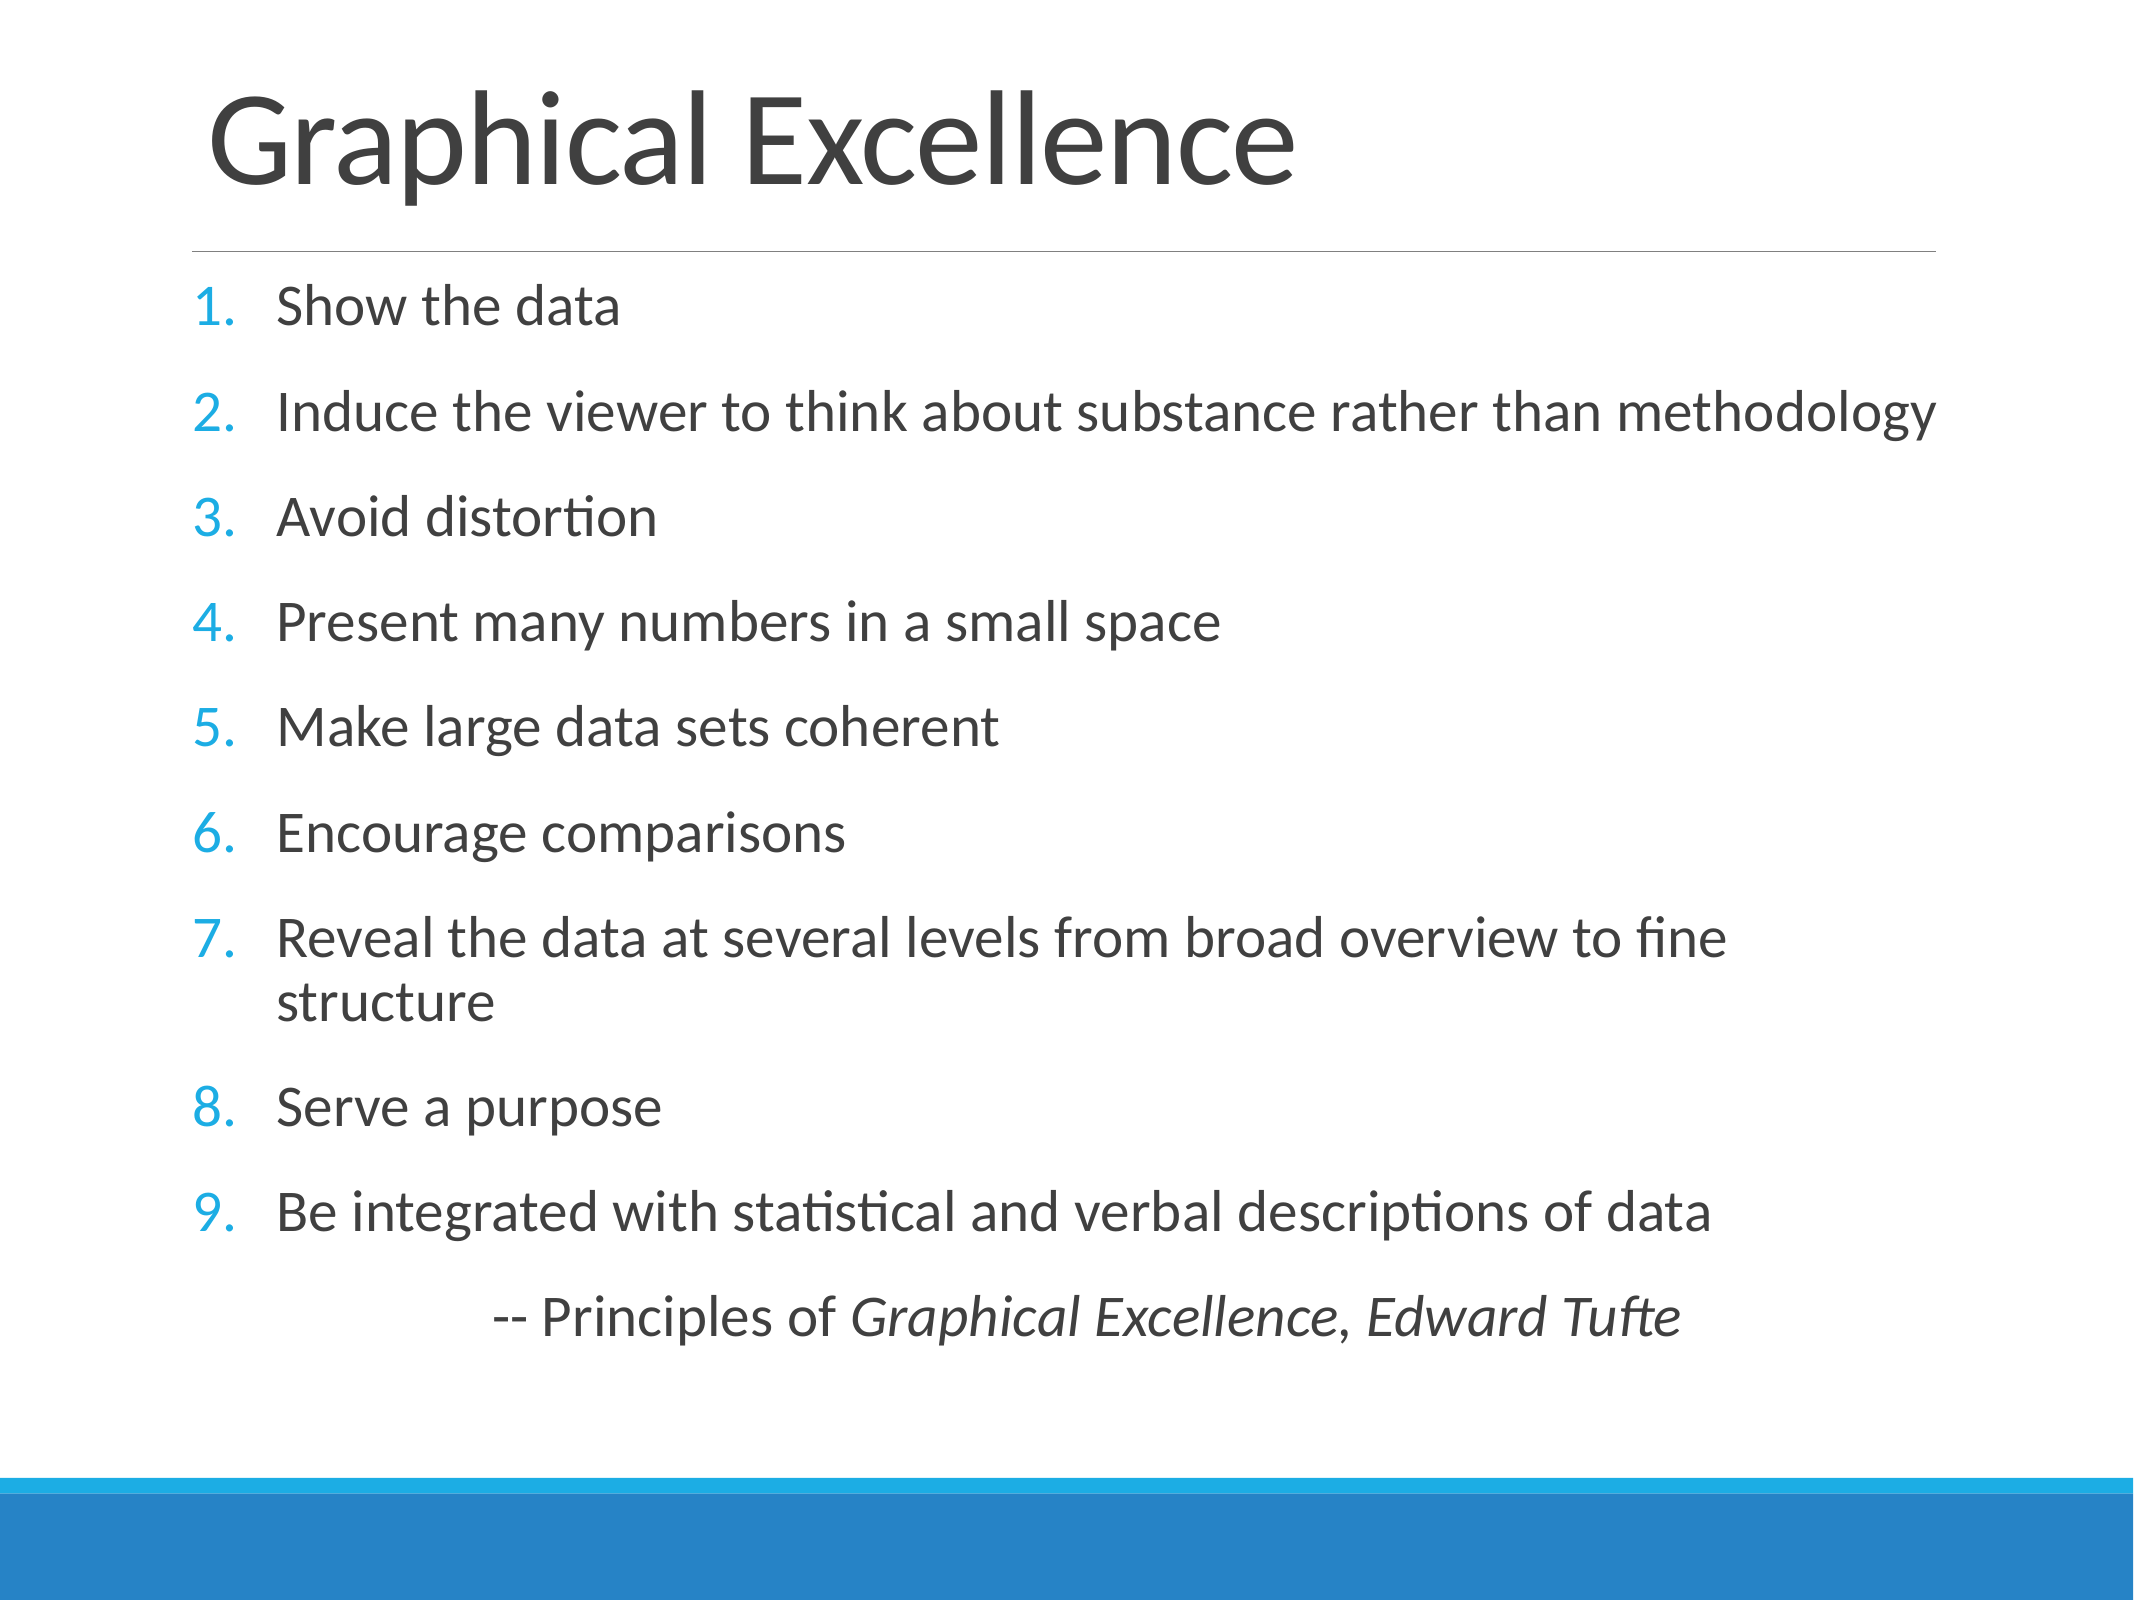

# Graphical Excellence
Show the data
Induce the viewer to think about substance rather than methodology
Avoid distortion
Present many numbers in a small space
Make large data sets coherent
Encourage comparisons
Reveal the data at several levels from broad overview to fine structure
Serve a purpose
Be integrated with statistical and verbal descriptions of data
		-- Principles of Graphical Excellence, Edward Tufte